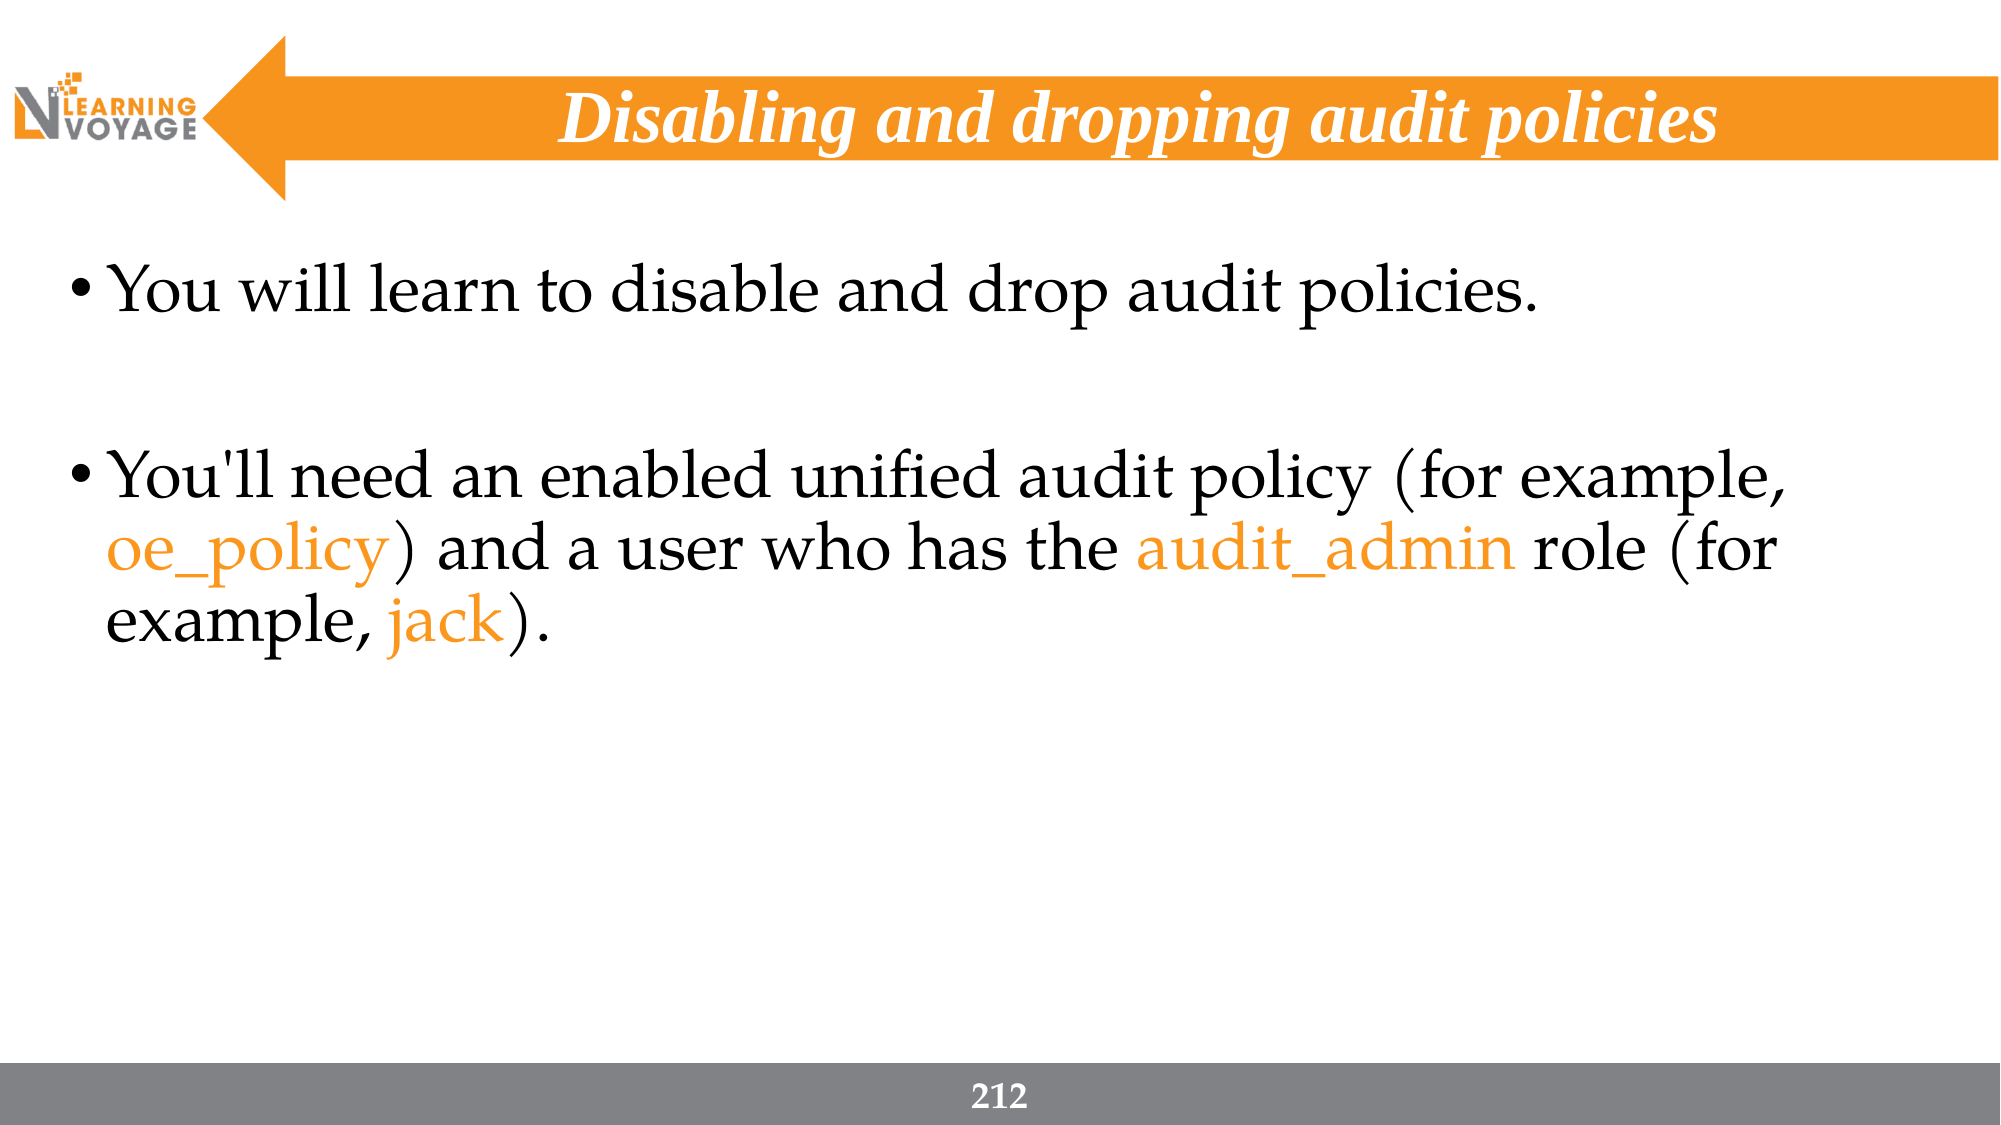

# Disabling and dropping audit policies
You will learn to disable and drop audit policies.

You'll need an enabled unified audit policy (for example, oe_policy) and a user who has the audit_admin role (for example, jack).

212